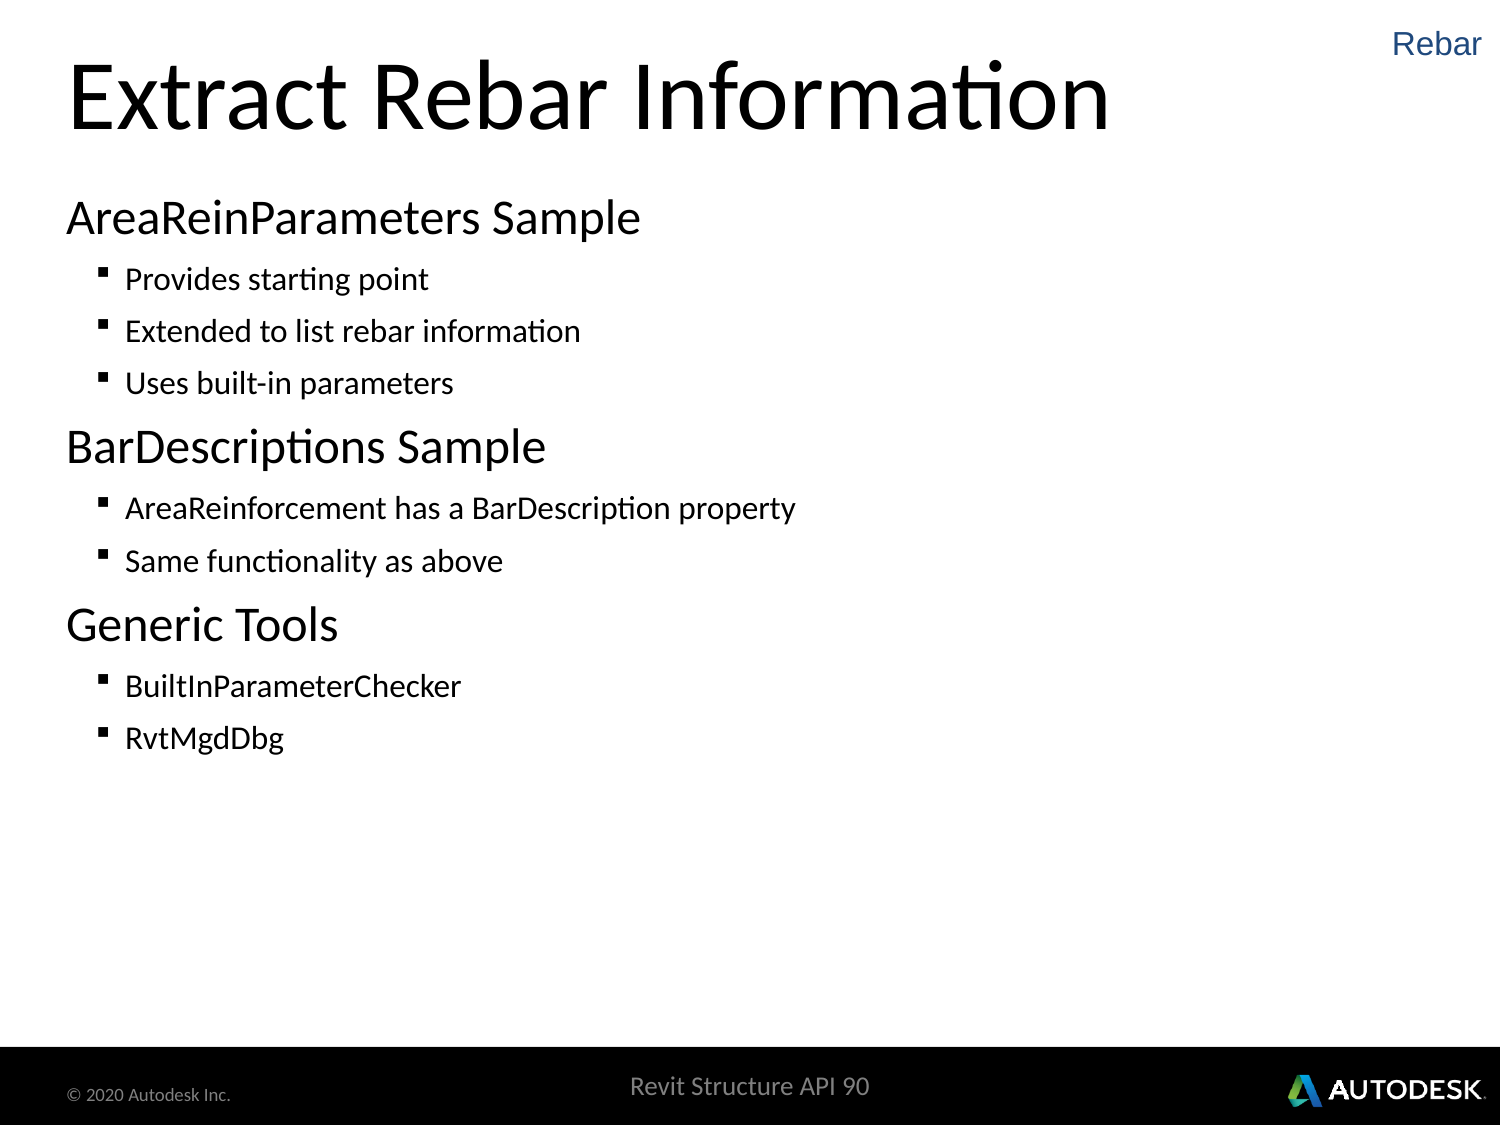

# Extract Rebar Information
Rebar
AreaReinParameters Sample
Provides starting point
Extended to list rebar information
Uses built-in parameters
BarDescriptions Sample
AreaReinforcement has a BarDescription property
Same functionality as above
Generic Tools
BuiltInParameterChecker
RvtMgdDbg